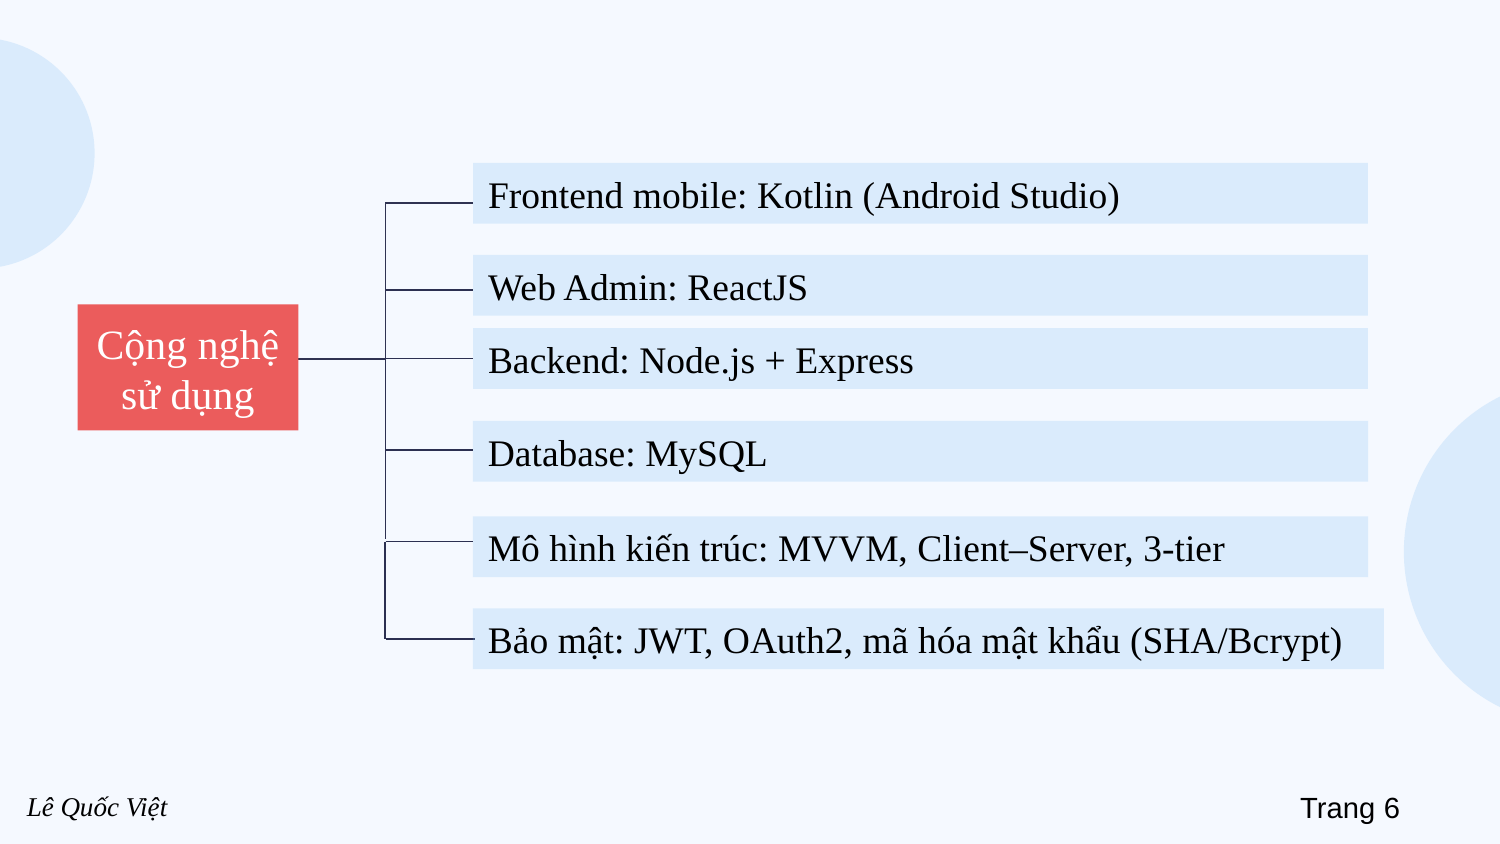

Frontend mobile: Kotlin (Android Studio)
Web Admin: ReactJS
Cộng nghệ sử dụng
Backend: Node.js + Express
Database: MySQL
Mô hình kiến trúc: MVVM, Client–Server, 3-tier
Bảo mật: JWT, OAuth2, mã hóa mật khẩu (SHA/Bcrypt)